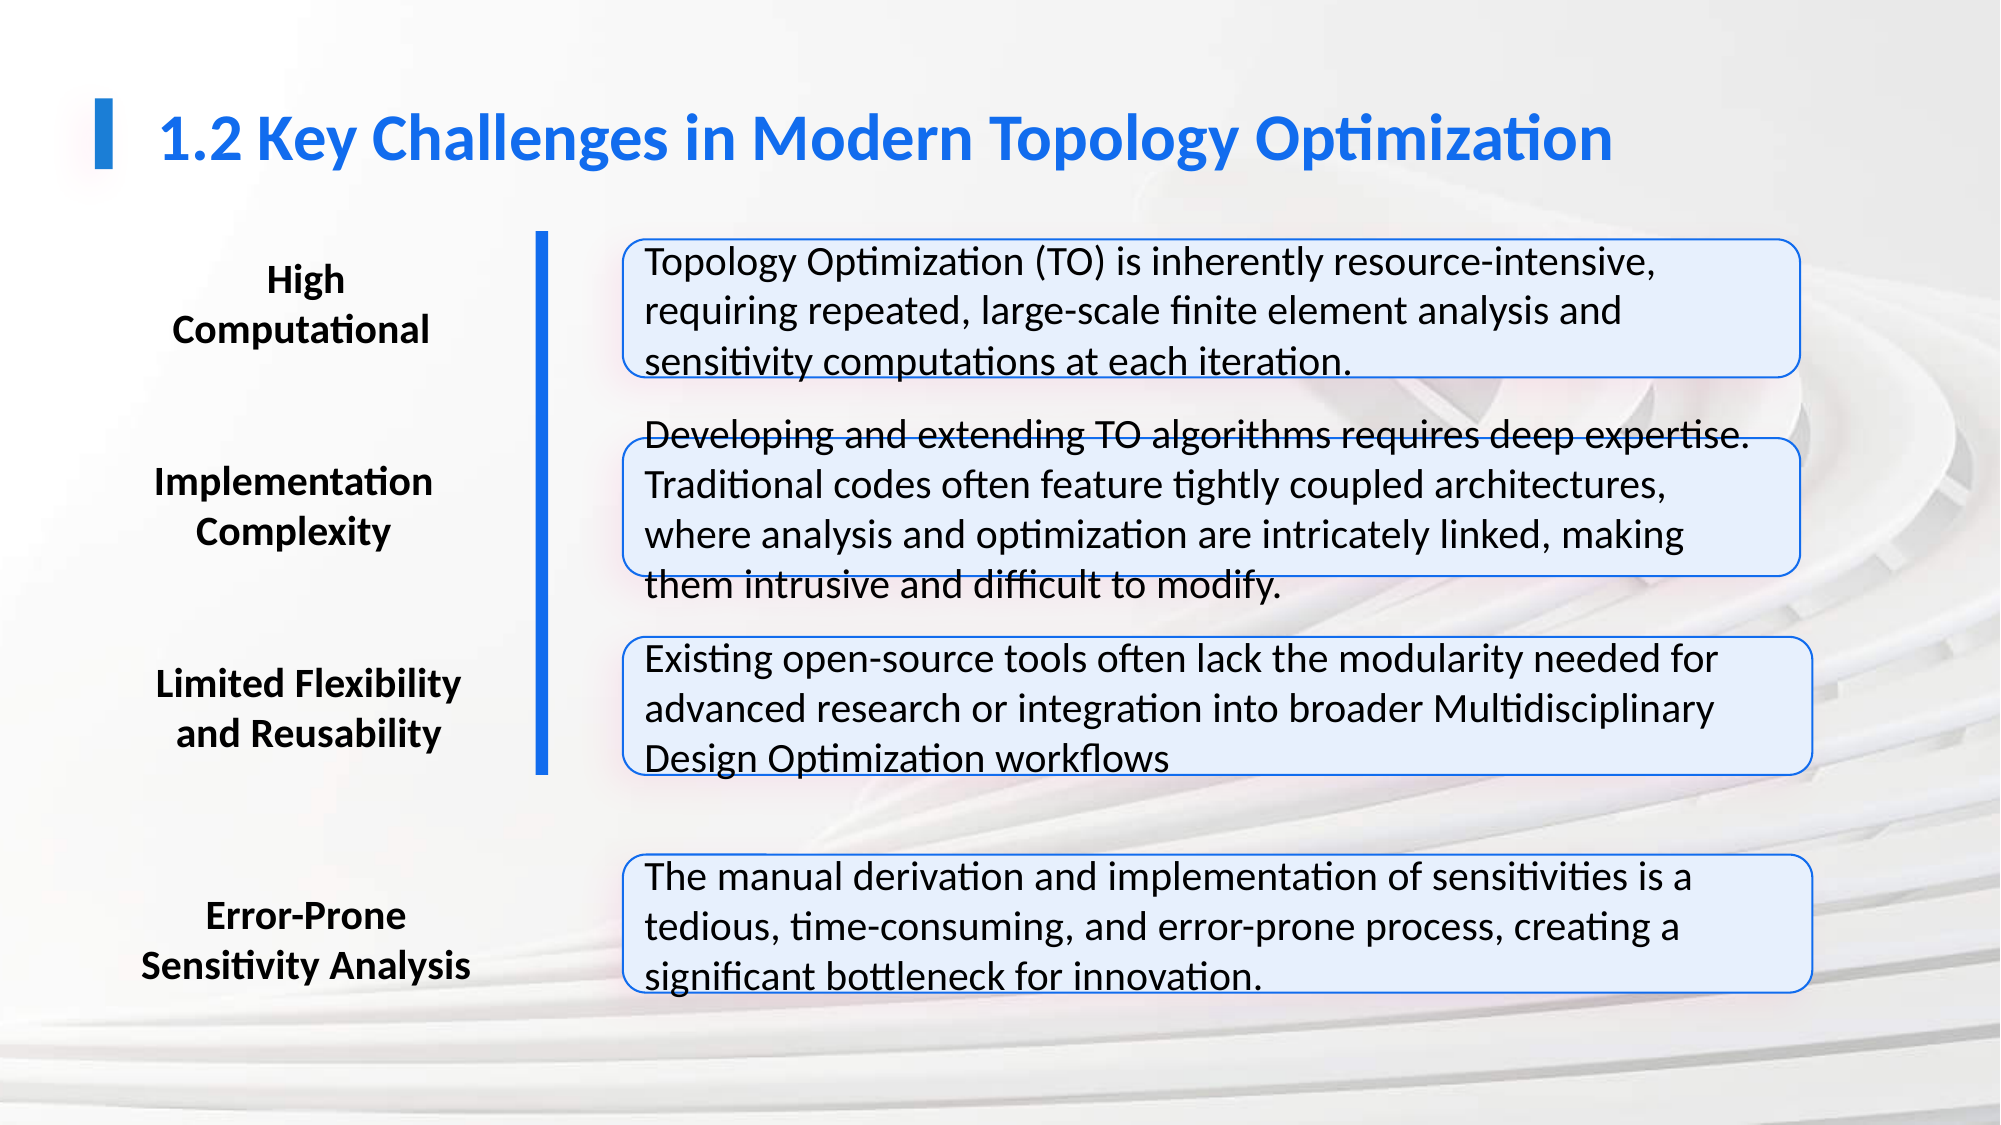

1.2 Key Challenges in Modern Topology Optimization

Topology Optimization (TO) is inherently resource-intensive, requiring repeated, large-scale finite element analysis and sensitivity computations at each iteration.
High Computational
Developing and extending TO algorithms requires deep expertise. Traditional codes often feature tightly coupled architectures, where analysis and optimization are intricately linked, making them intrusive and difficult to modify.
Implementation Complexity
Existing open-source tools often lack the modularity needed for advanced research or integration into broader Multidisciplinary Design Optimization workflows
Limited Flexibility and Reusability
The manual derivation and implementation of sensitivities is a tedious, time-consuming, and error-prone process, creating a significant bottleneck for innovation.
Error-Prone Sensitivity Analysis